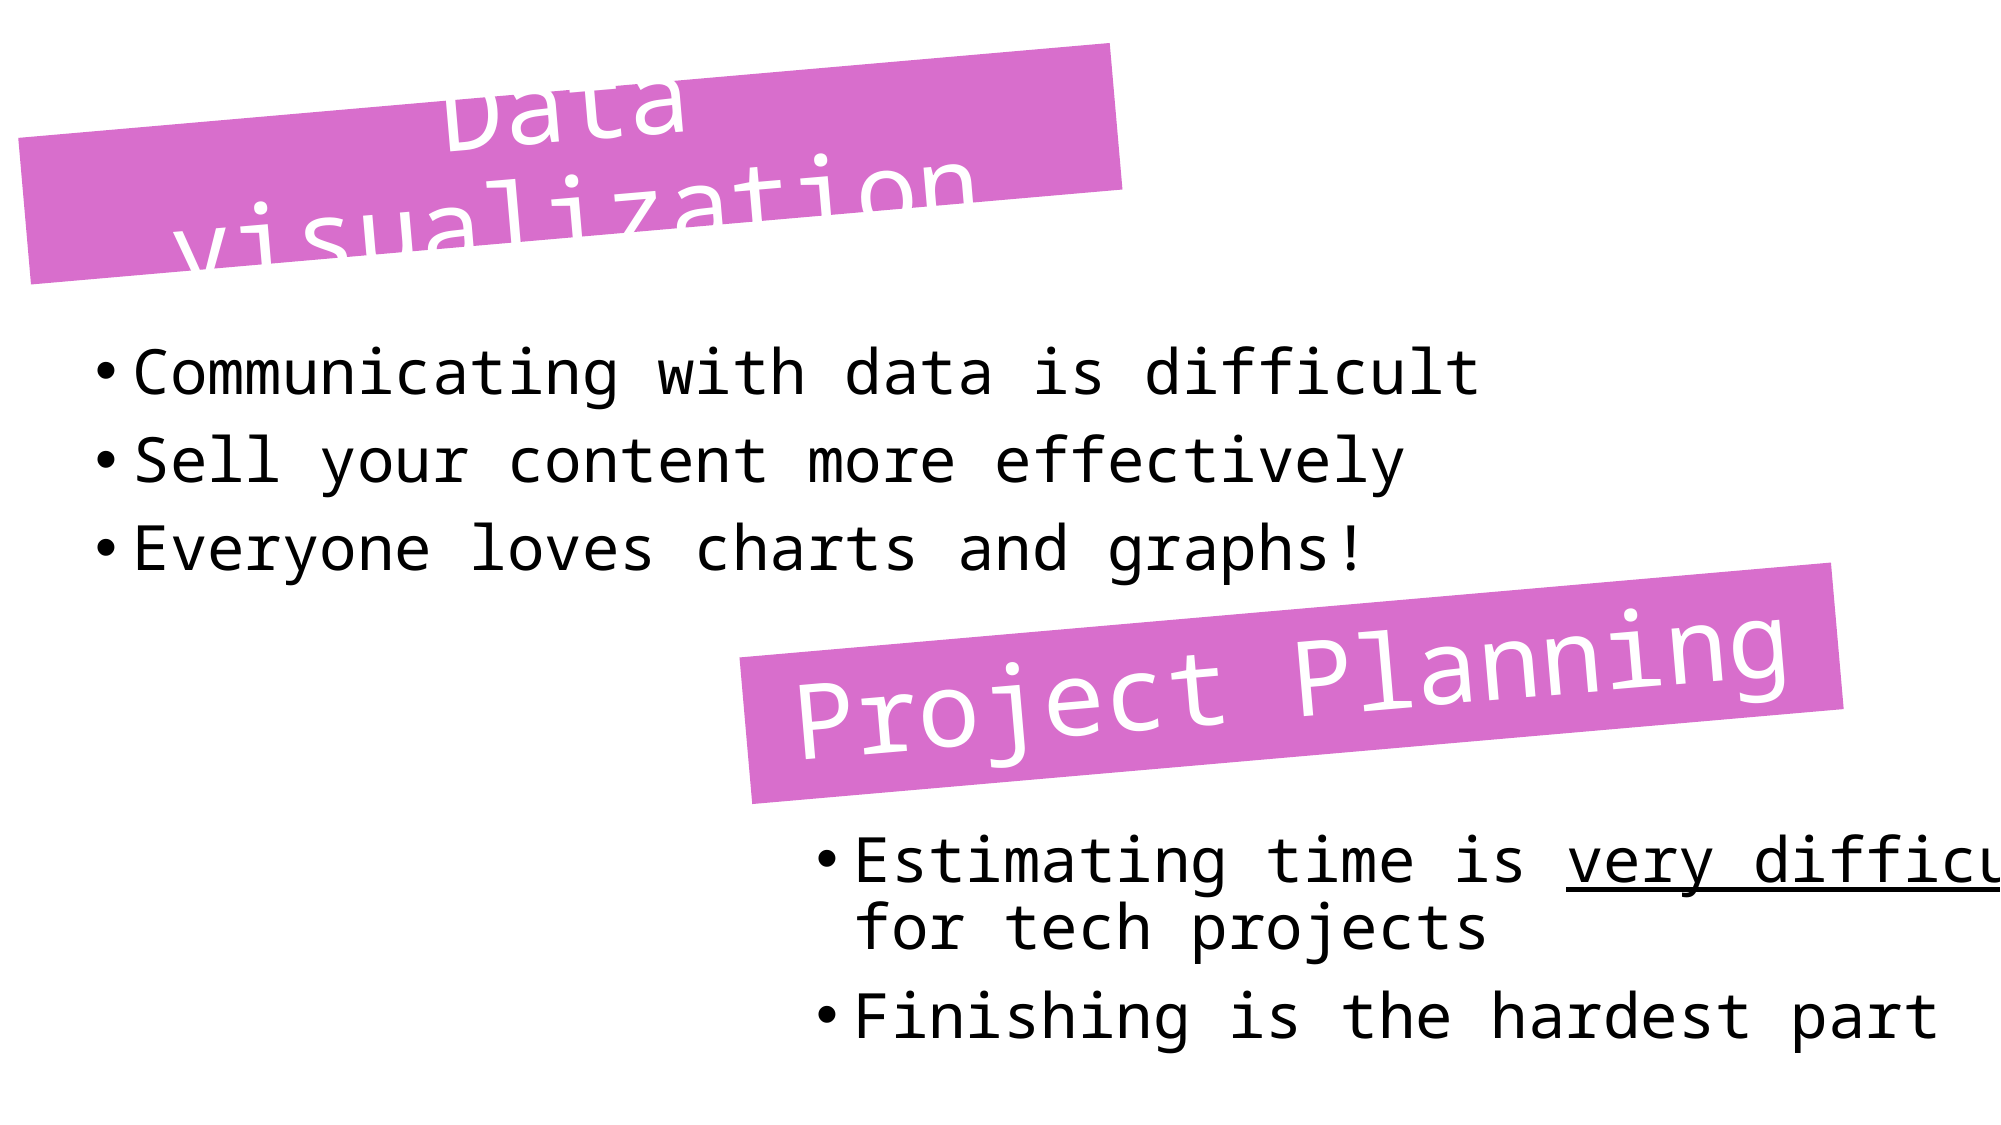

# Data visualization
Communicating with data is difficult
Sell your content more effectively
Everyone loves charts and graphs!
Project Planning
Estimating time is very difficult
for tech projects
Finishing is the hardest part